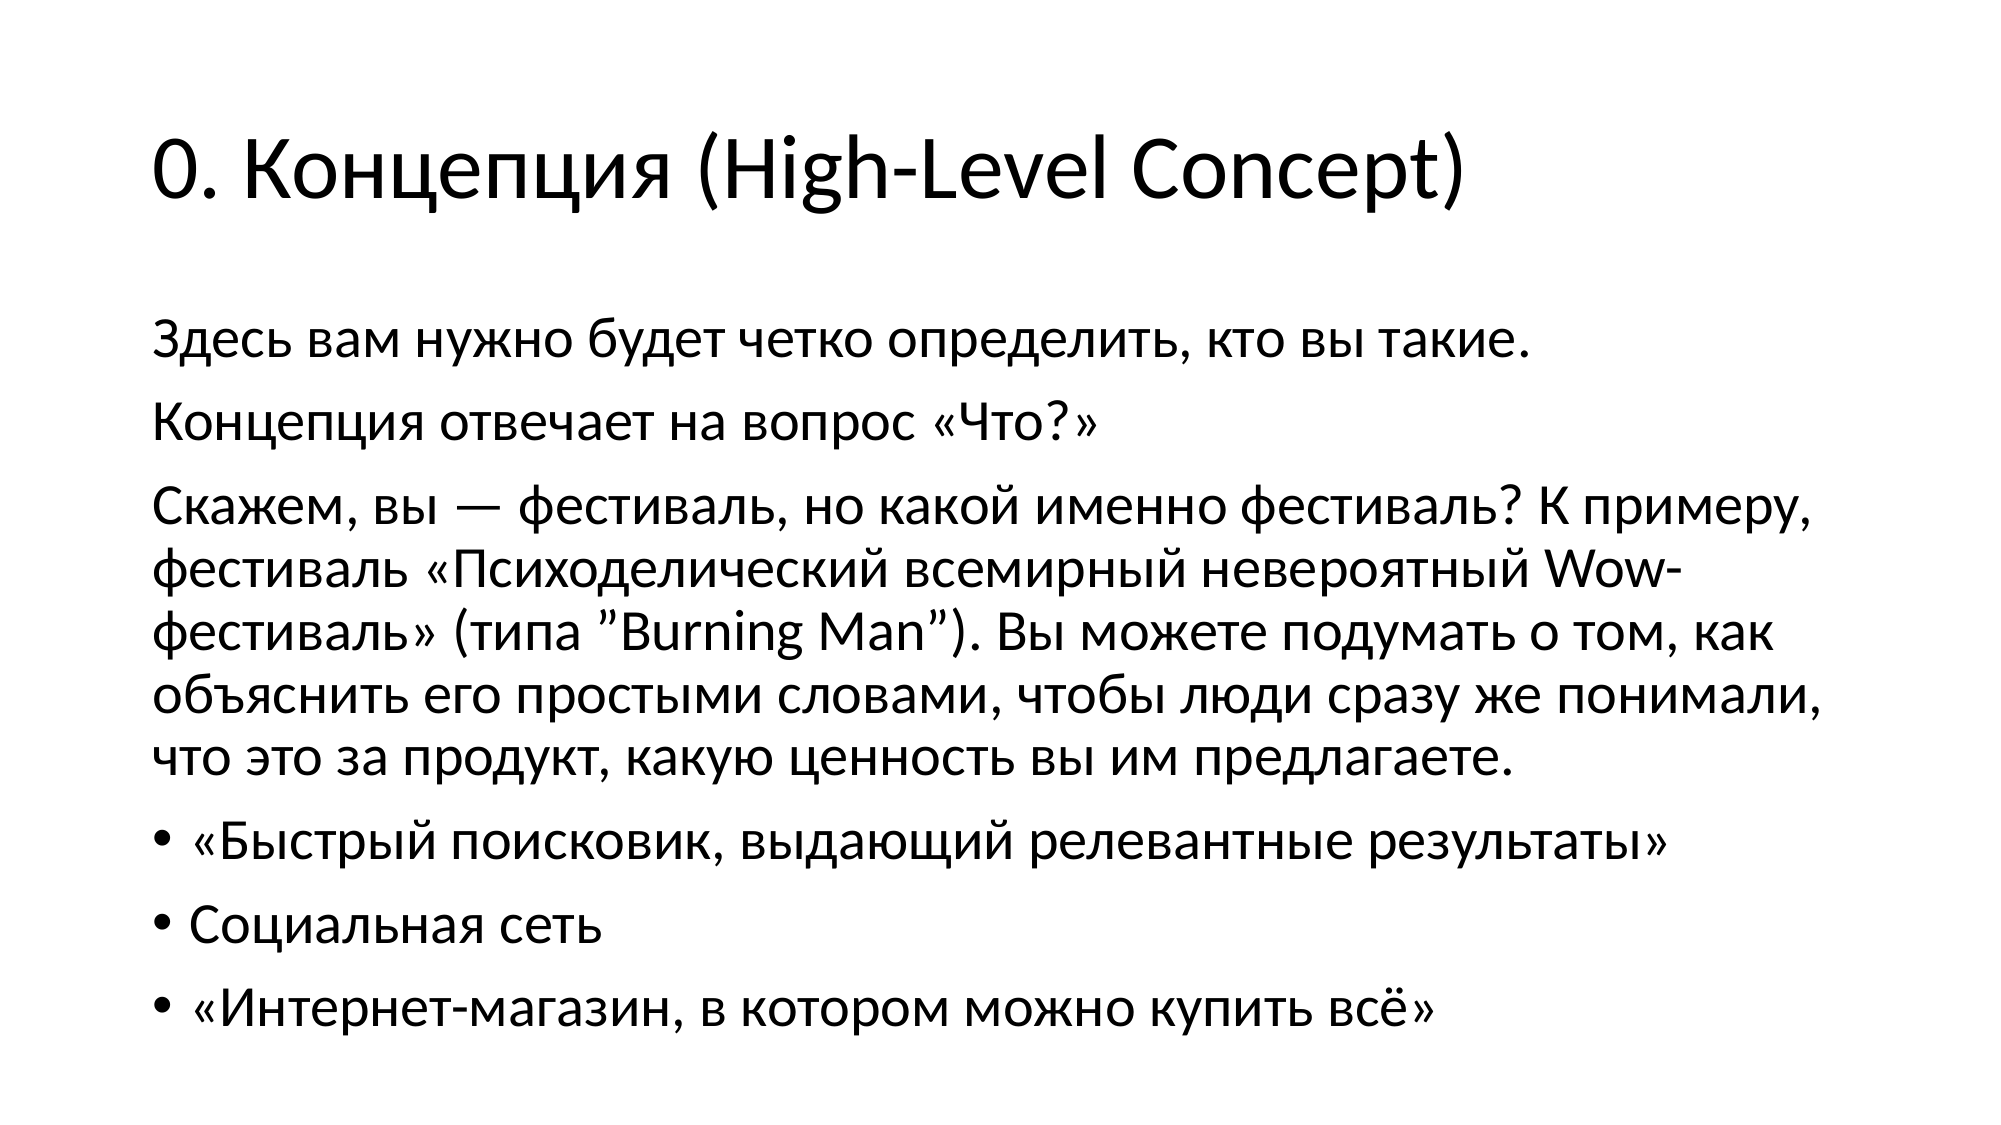

# 0. Концепция (High-Level Concept)
Здесь вам нужно будет четко определить, кто вы такие.
Концепция отвечает на вопрос «Что?»
Скажем, вы — фестиваль, но какой именно фестиваль? К примеру, фестиваль «Психоделический всемирный невероятный Wow-фестиваль» (типа ”Burning Man”). Вы можете подумать о том, как объяснить его простыми словами, чтобы люди сразу же понимали, что это за продукт, какую ценность вы им предлагаете.
«Быстрый поисковик, выдающий релевантные результаты»
Социальная сеть
«Интернет-магазин, в котором можно купить всё»